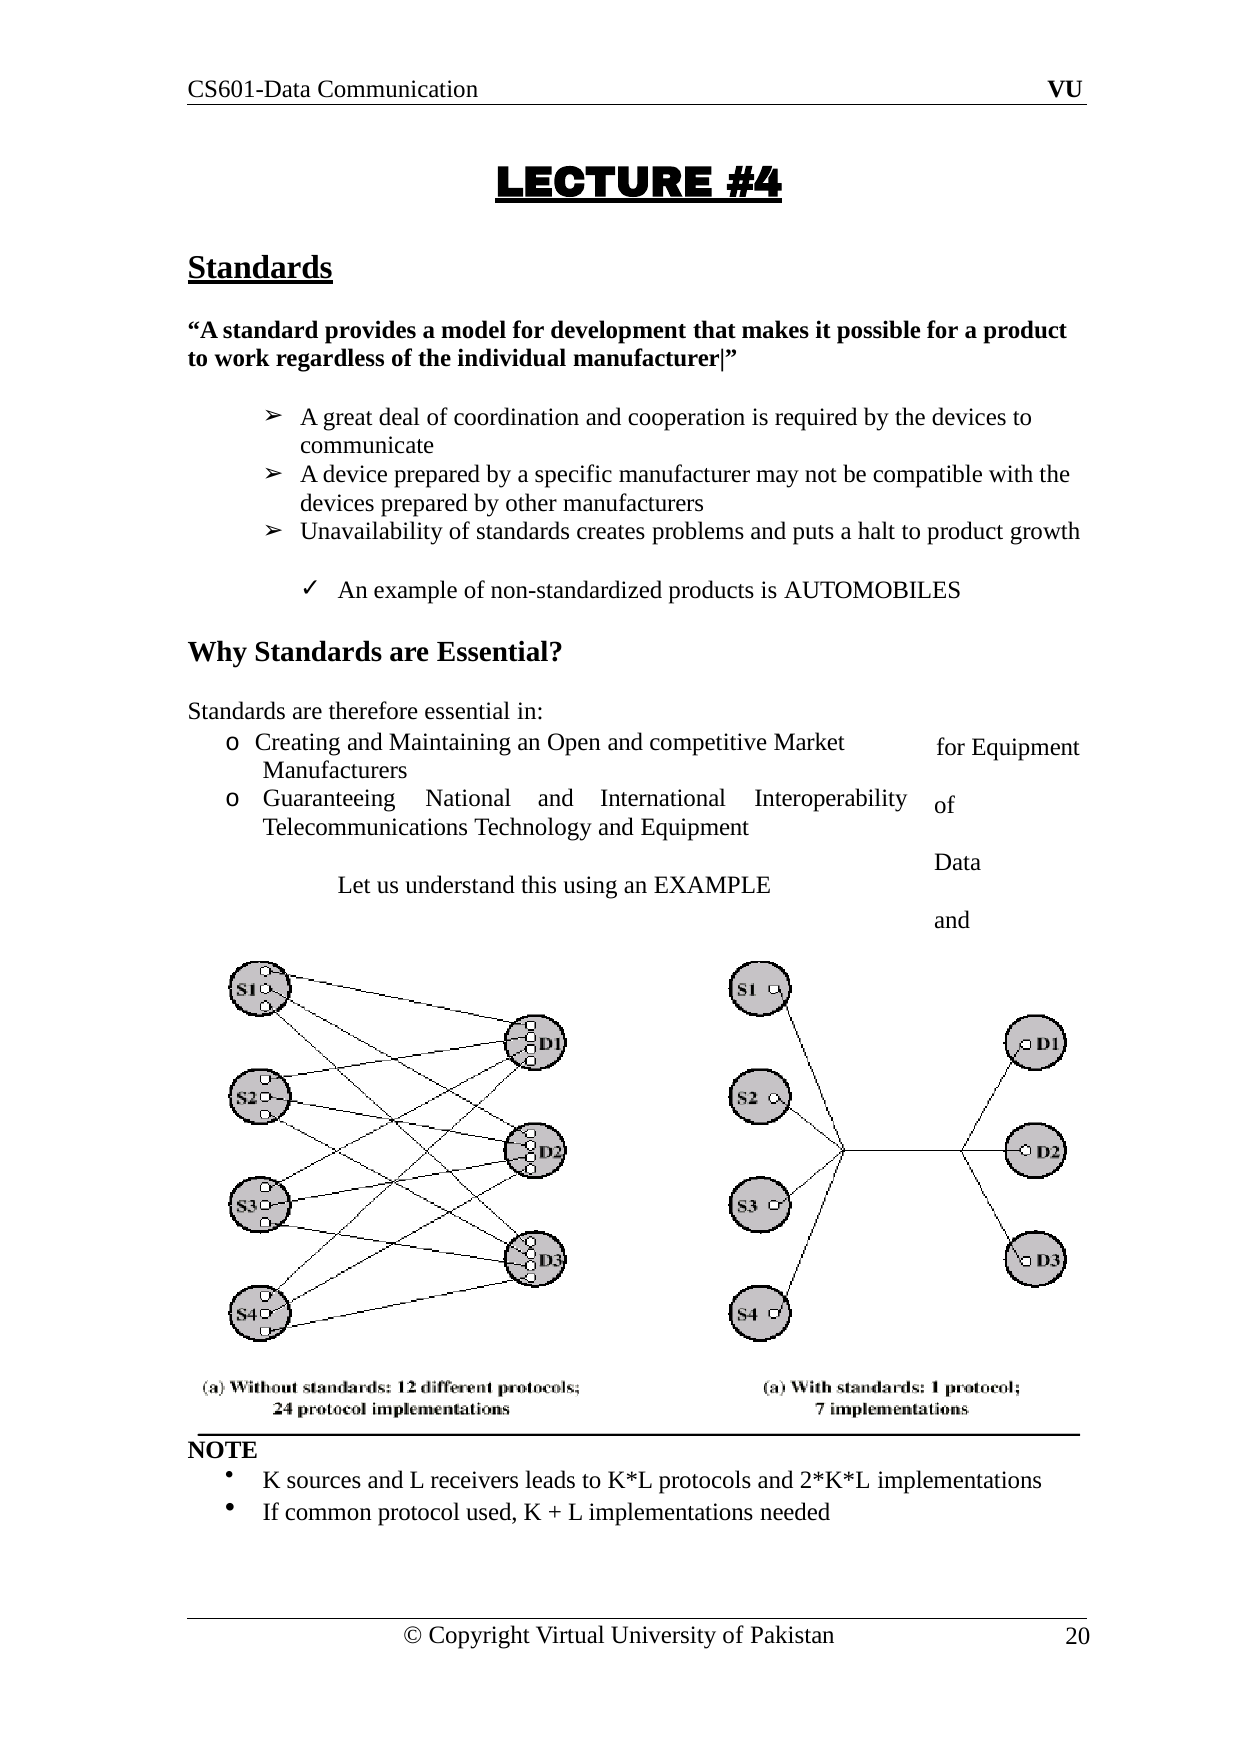

CS601-Data Communication
VU

LECTURE #4
Standards
“A standard provides a model for development that makes it possible for a product  to work regardless of the individual manufacturer|”

A great deal of coordination and cooperation is required by the devices to  communicate
A device prepared by a specific manufacturer may not be compatible with the  devices prepared by other manufacturers
Unavailability of standards creates problems and puts a halt to product growth

An example of non-standardized products is AUTOMOBILES

Why Standards are Essential?
Standards are therefore essential in:
o Creating and Maintaining an Open and competitive Market  Manufacturers
for Equipment  of	Data	and
o Guaranteeing	National	and	International	Interoperability
Telecommunications Technology and Equipment

Let us understand this using an EXAMPLE

NOTE
K sources and L receivers leads to K*L protocols and 2*K*L implementations
If common protocol used, K + L implementations needed

© Copyright Virtual University of Pakistan
20